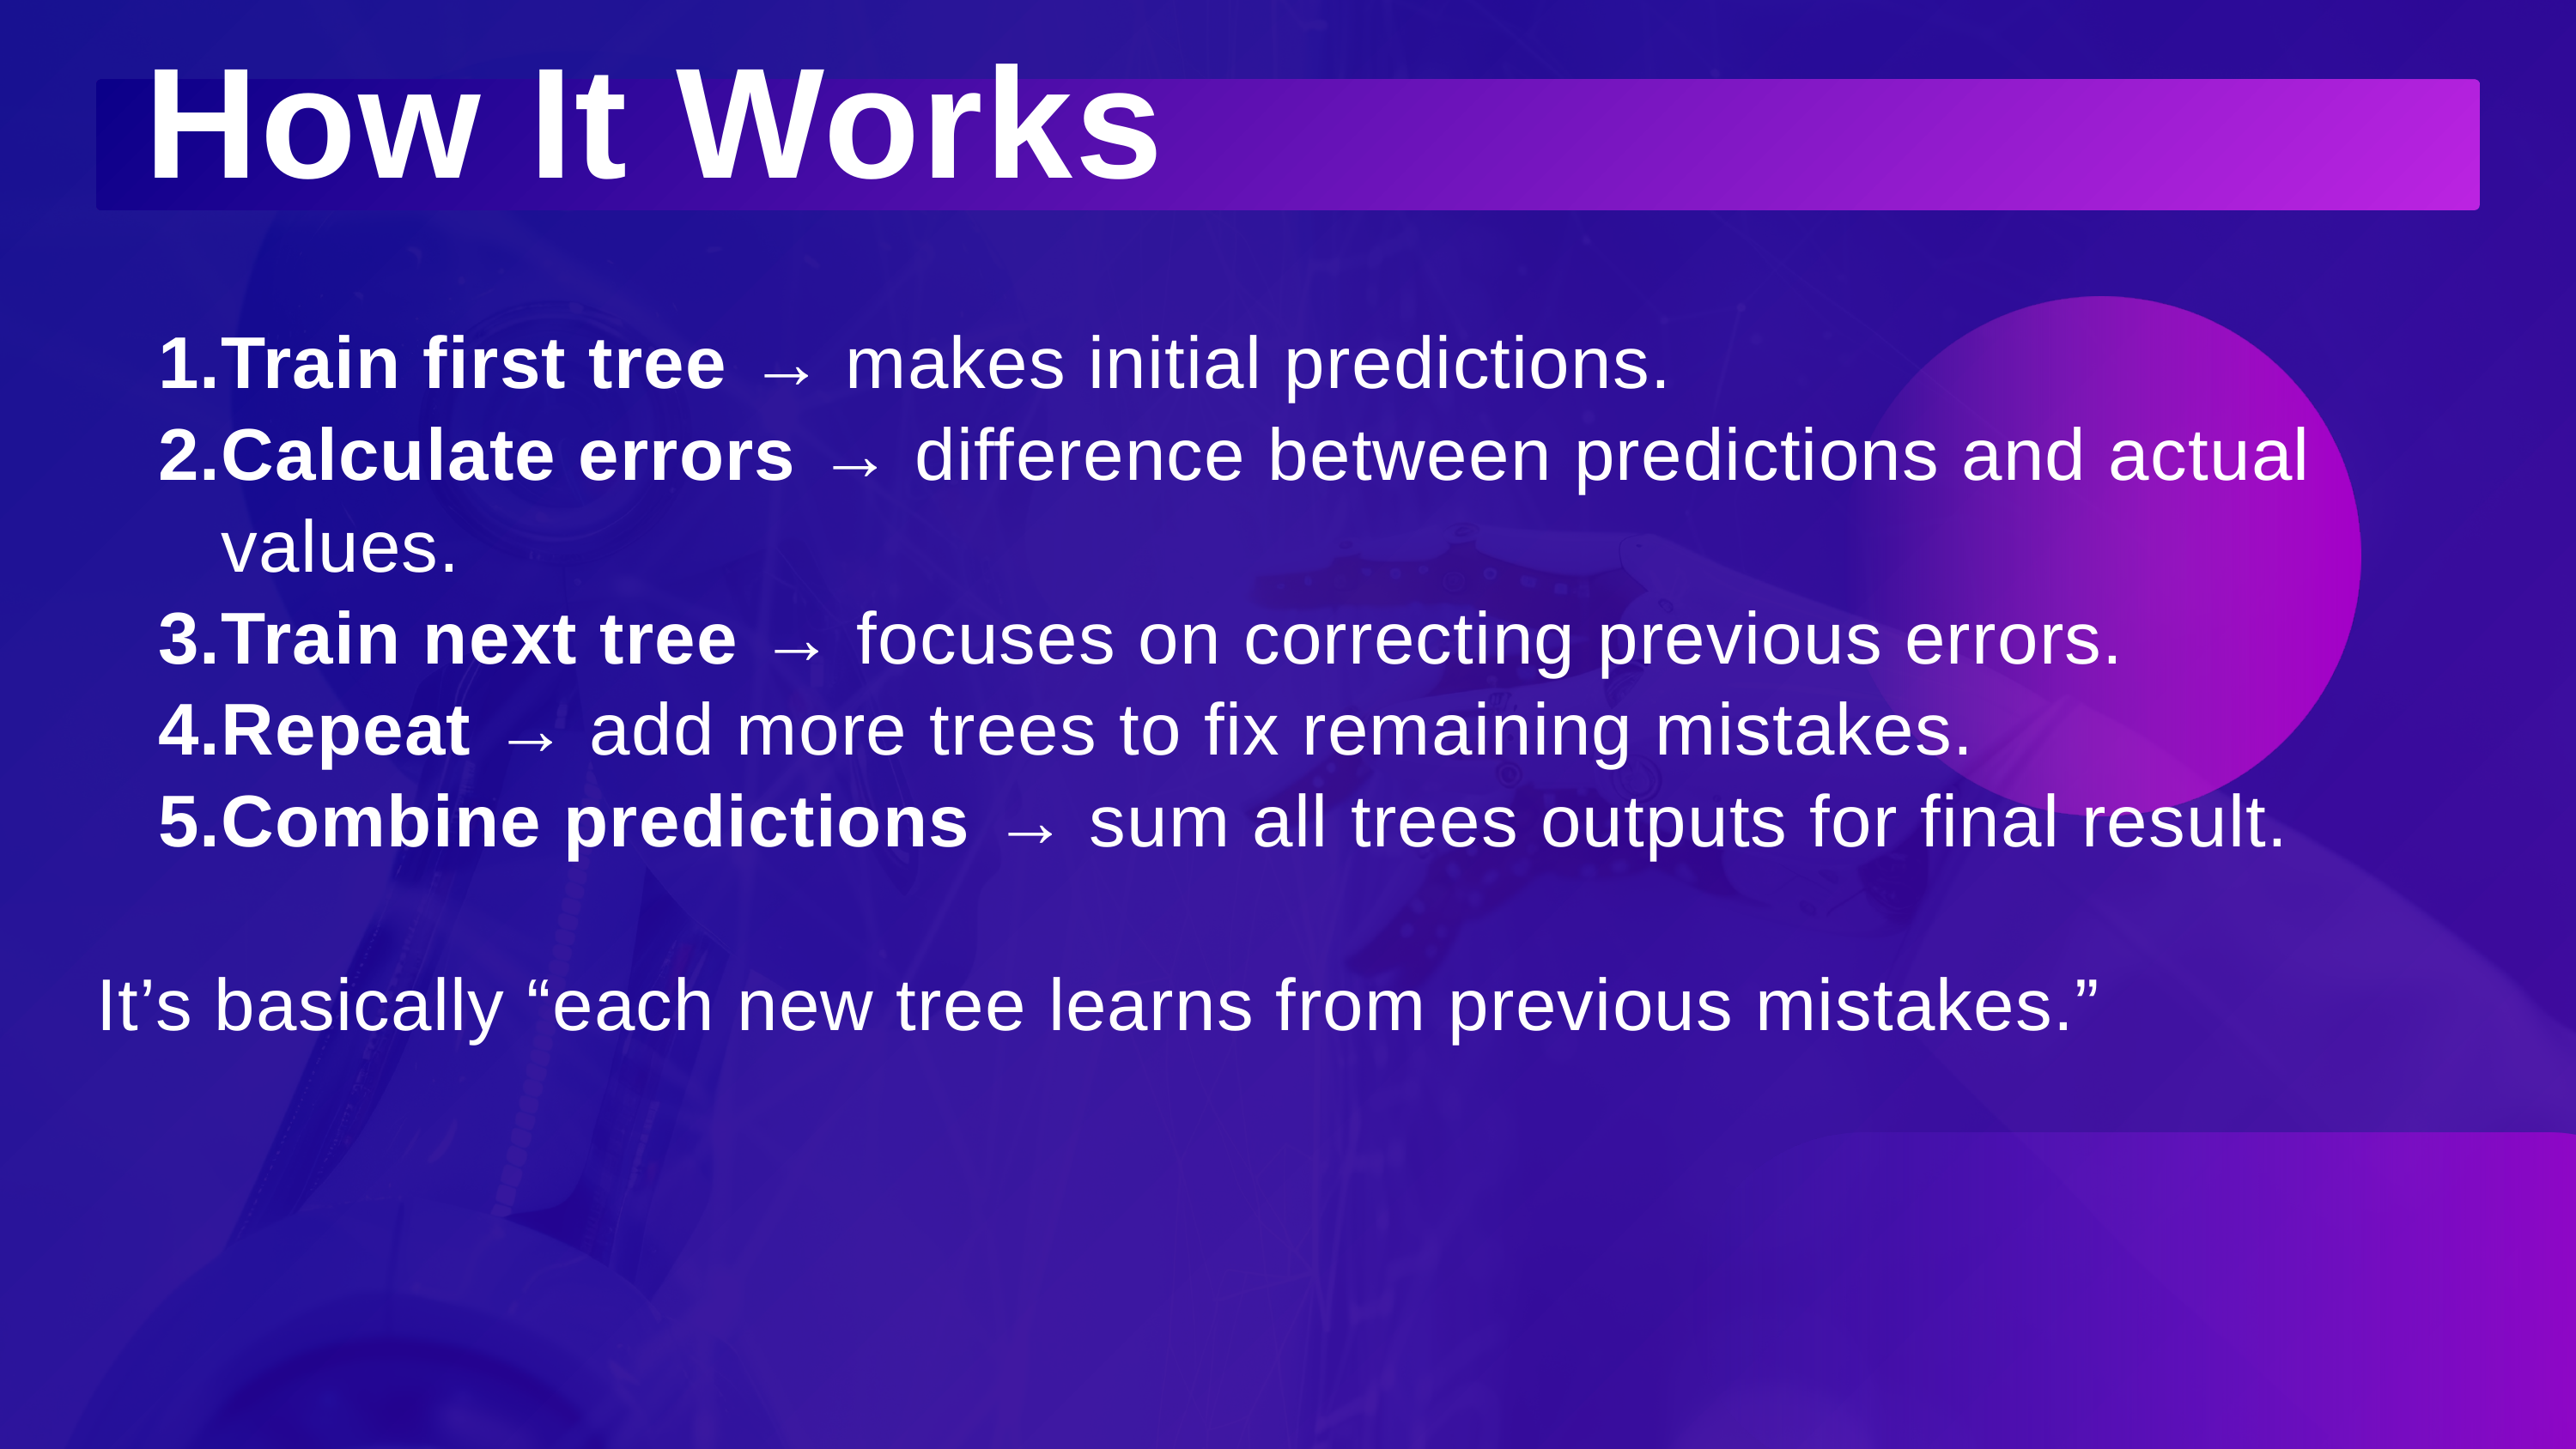

How It Works

Train first tree → makes initial predictions.
Calculate errors → difference between predictions and actual values.
Train next tree → focuses on correcting previous errors.
Repeat → add more trees to fix remaining mistakes.
Combine predictions → sum all trees outputs for final result.

It’s basically “each new tree learns from previous mistakes.”